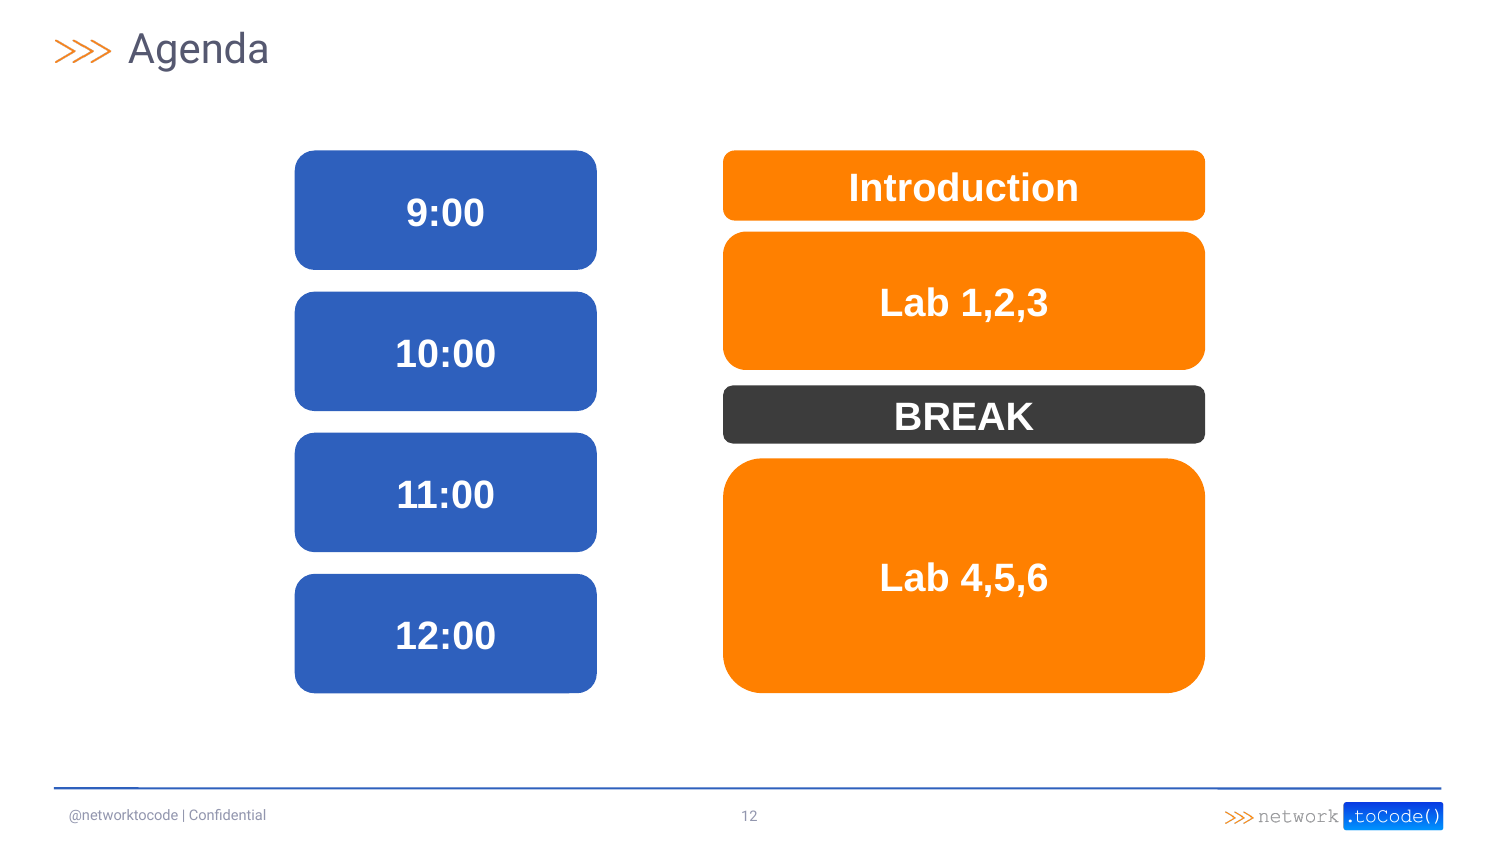

# Agenda
9:00
Introduction
Lab 1,2,3
10:00
BREAK
11:00
Lab 4,5,6
12:00